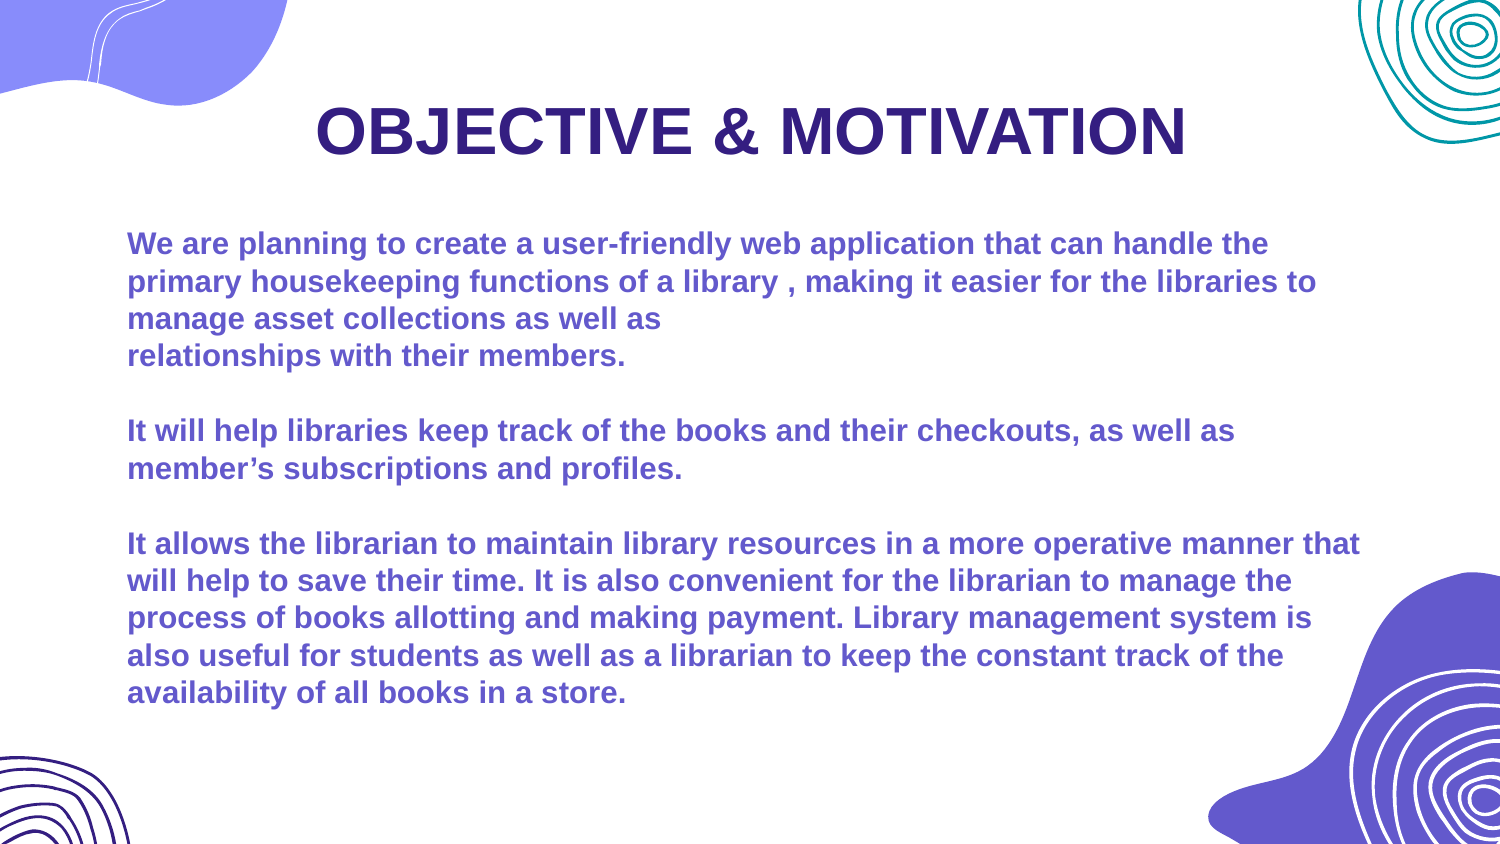

# OBJECTIVE & MOTIVATION

We are planning to create a user-friendly web application that can handle the primary housekeeping functions of a library , making it easier for the libraries to manage asset collections as well as
relationships with their members.

It will help libraries keep track of the books and their checkouts, as well as member’s subscriptions and profiles.

It allows the librarian to maintain library resources in a more operative manner that will help to save their time. It is also convenient for the librarian to manage the process of books allotting and making payment. Library management system is also useful for students as well as a librarian to keep the constant track of the availability of all books in a store.